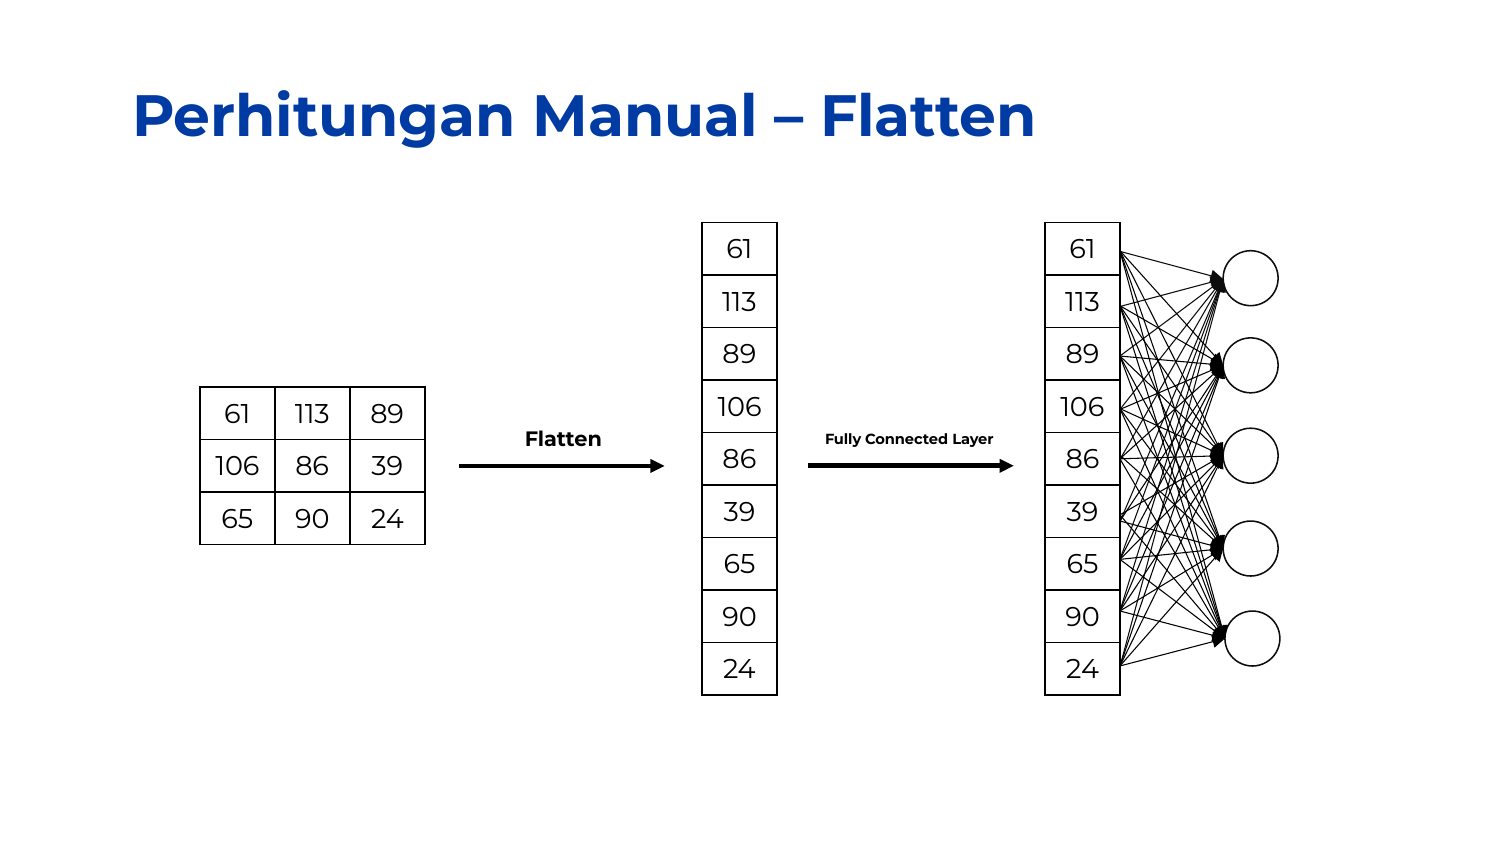

# Perhitungan Manual – Flatten

| 61 |
| --- |
| 113 |
| 89 |
| 106 |
| 86 |
| 39 |
| 65 |
| 90 |
| 24 |
| 61 |
| --- |
| 113 |
| 89 |
| 106 |
| 86 |
| 39 |
| 65 |
| 90 |
| 24 |

| 61 | 113 | 89 |
| --- | --- | --- |
| 106 | 86 | 39 |
| 65 | 90 | 24 |
Flatten
Fully Connected Layer